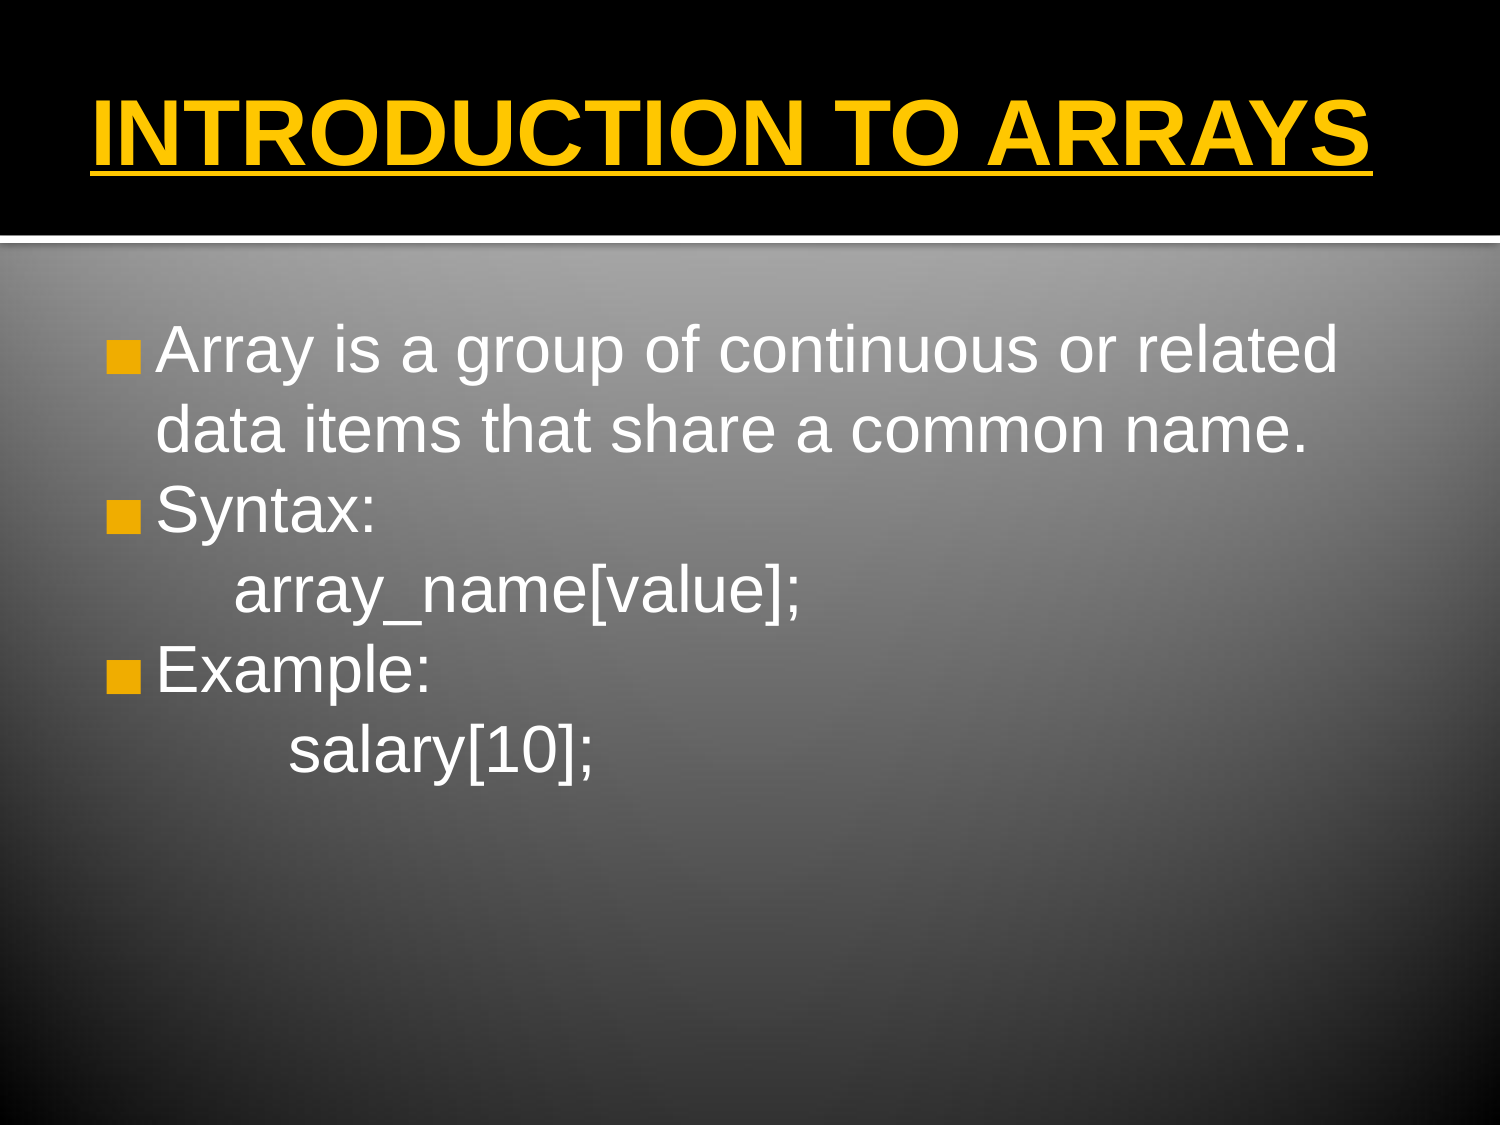

INTRODUCTION TO ARRAYS
Array is a group of continuous or related data items that share a common name.
Syntax:
       array_name[value];
Example:
          salary[10];